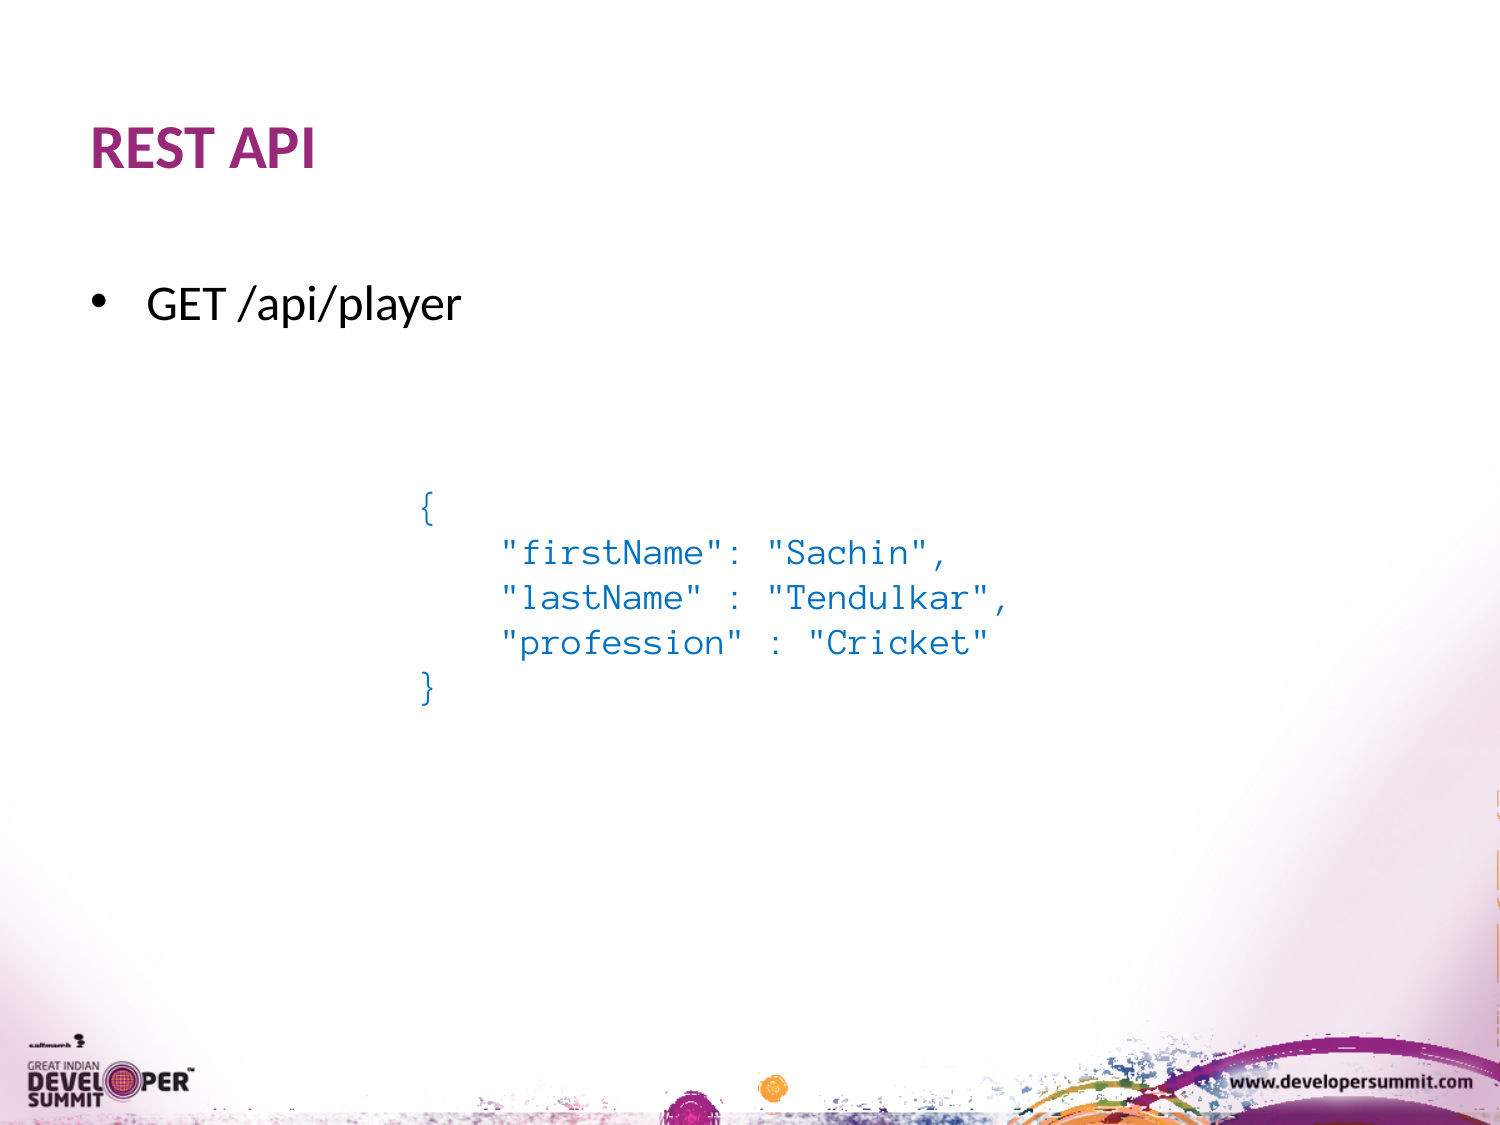

# REST API
GET /api/player

{
    "firstName": "Sachin",
    "lastName" : "Tendulkar",
    "profession" : "Cricket"
}